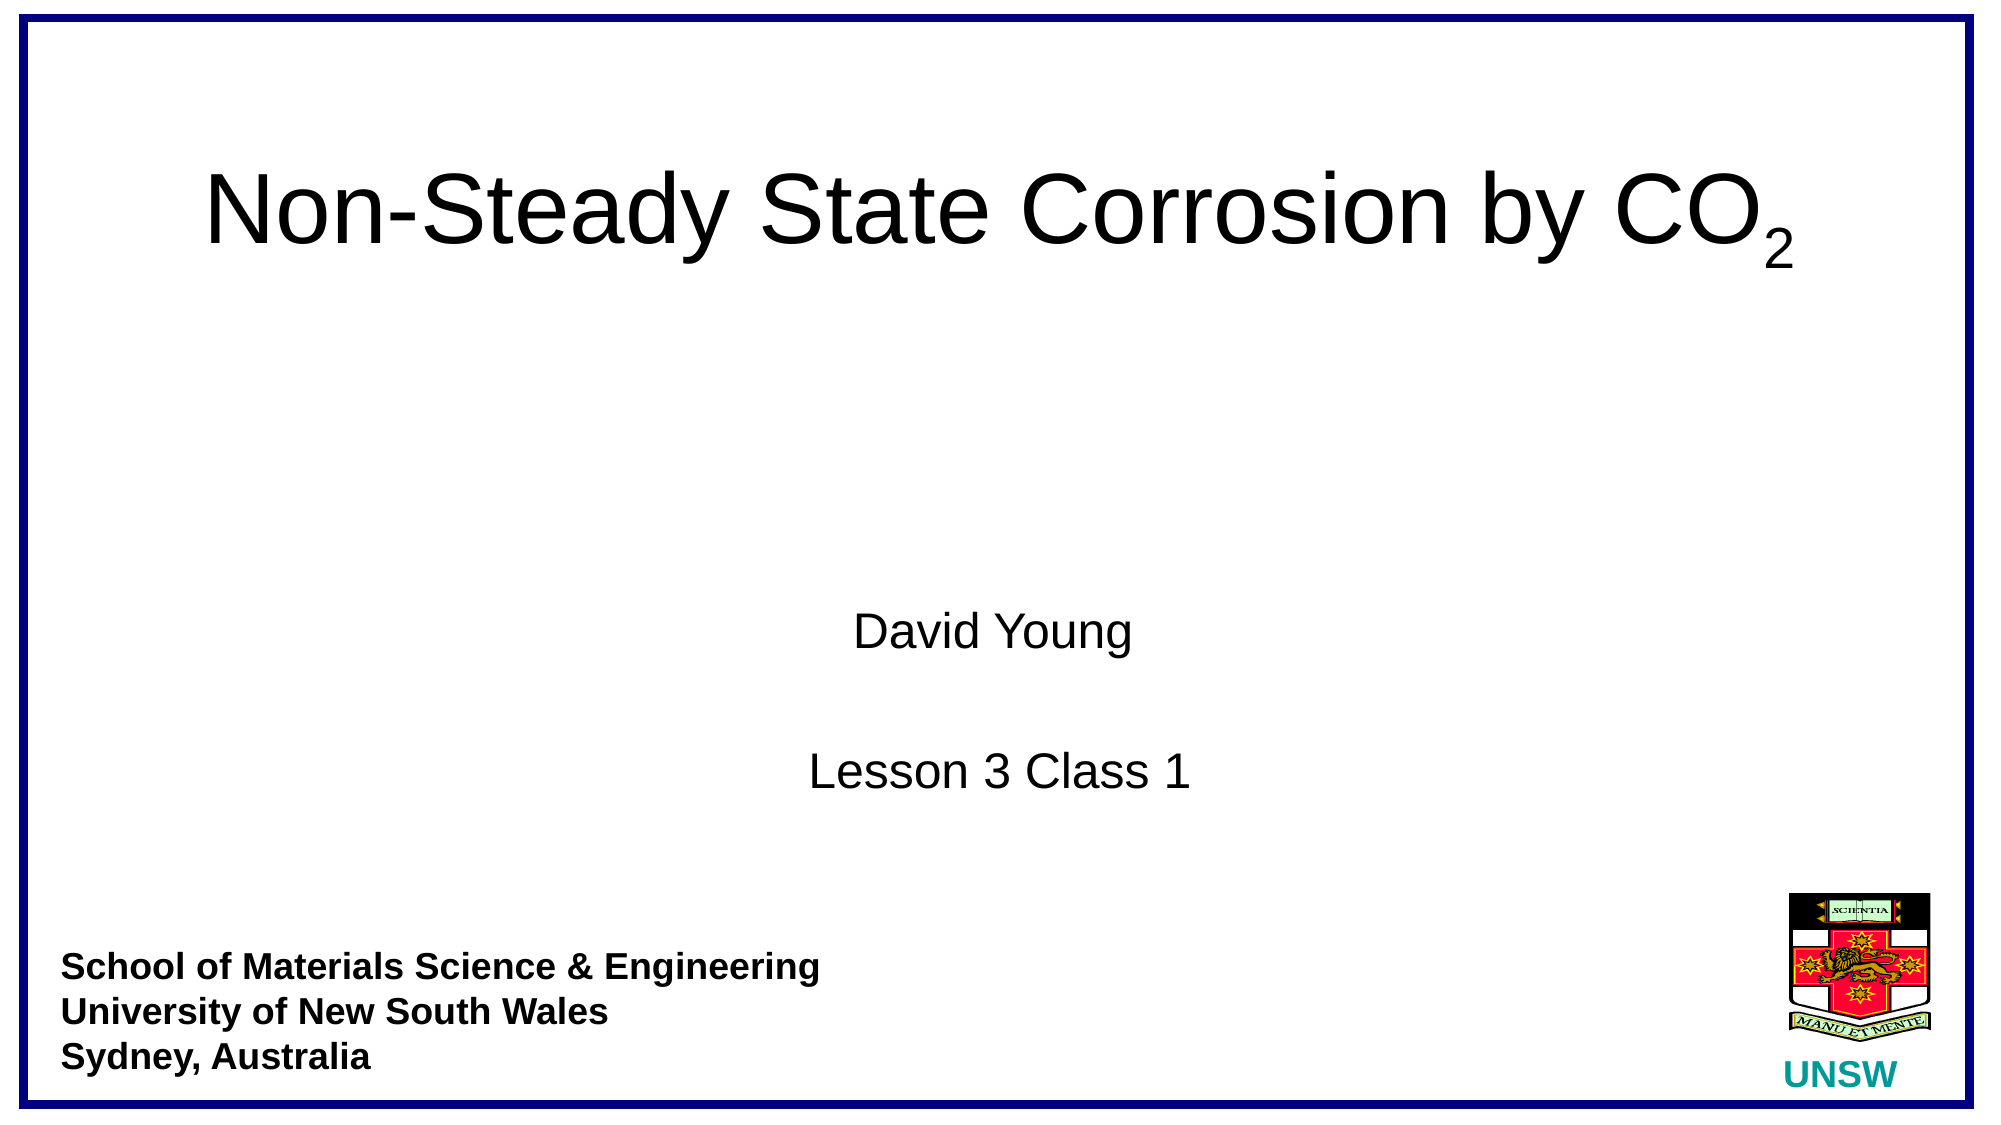

# Non-Steady State Corrosion by CO2
David Young

Lesson 3 Class 1
School of Materials Science & Engineering
University of New South Wales
Sydney, Australia